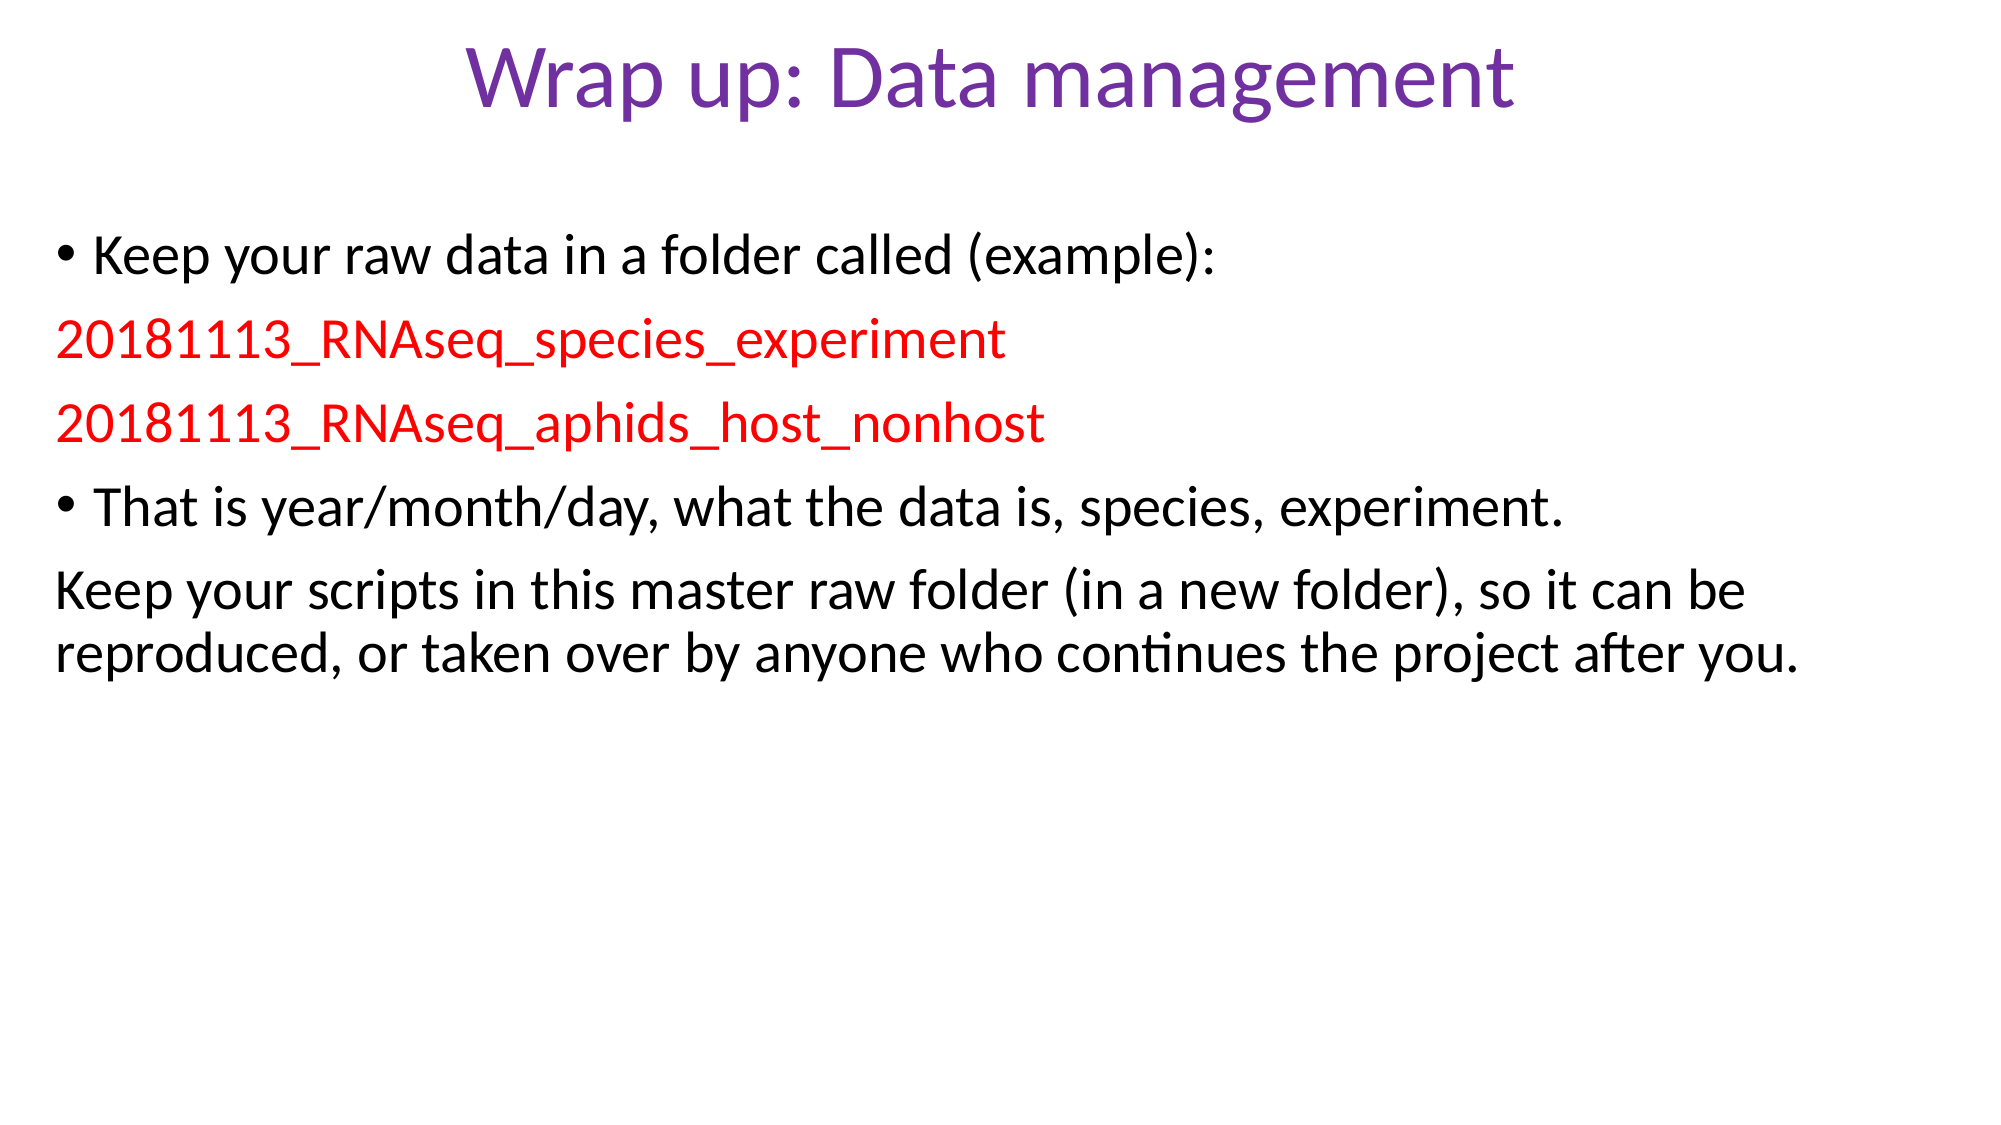

# Wrap up: Data management
Keep your raw data in a folder called (example):
20181113_RNAseq_species_experiment
20181113_RNAseq_aphids_host_nonhost
That is year/month/day, what the data is, species, experiment.
Keep your scripts in this master raw folder (in a new folder), so it can be reproduced, or taken over by anyone who continues the project after you.